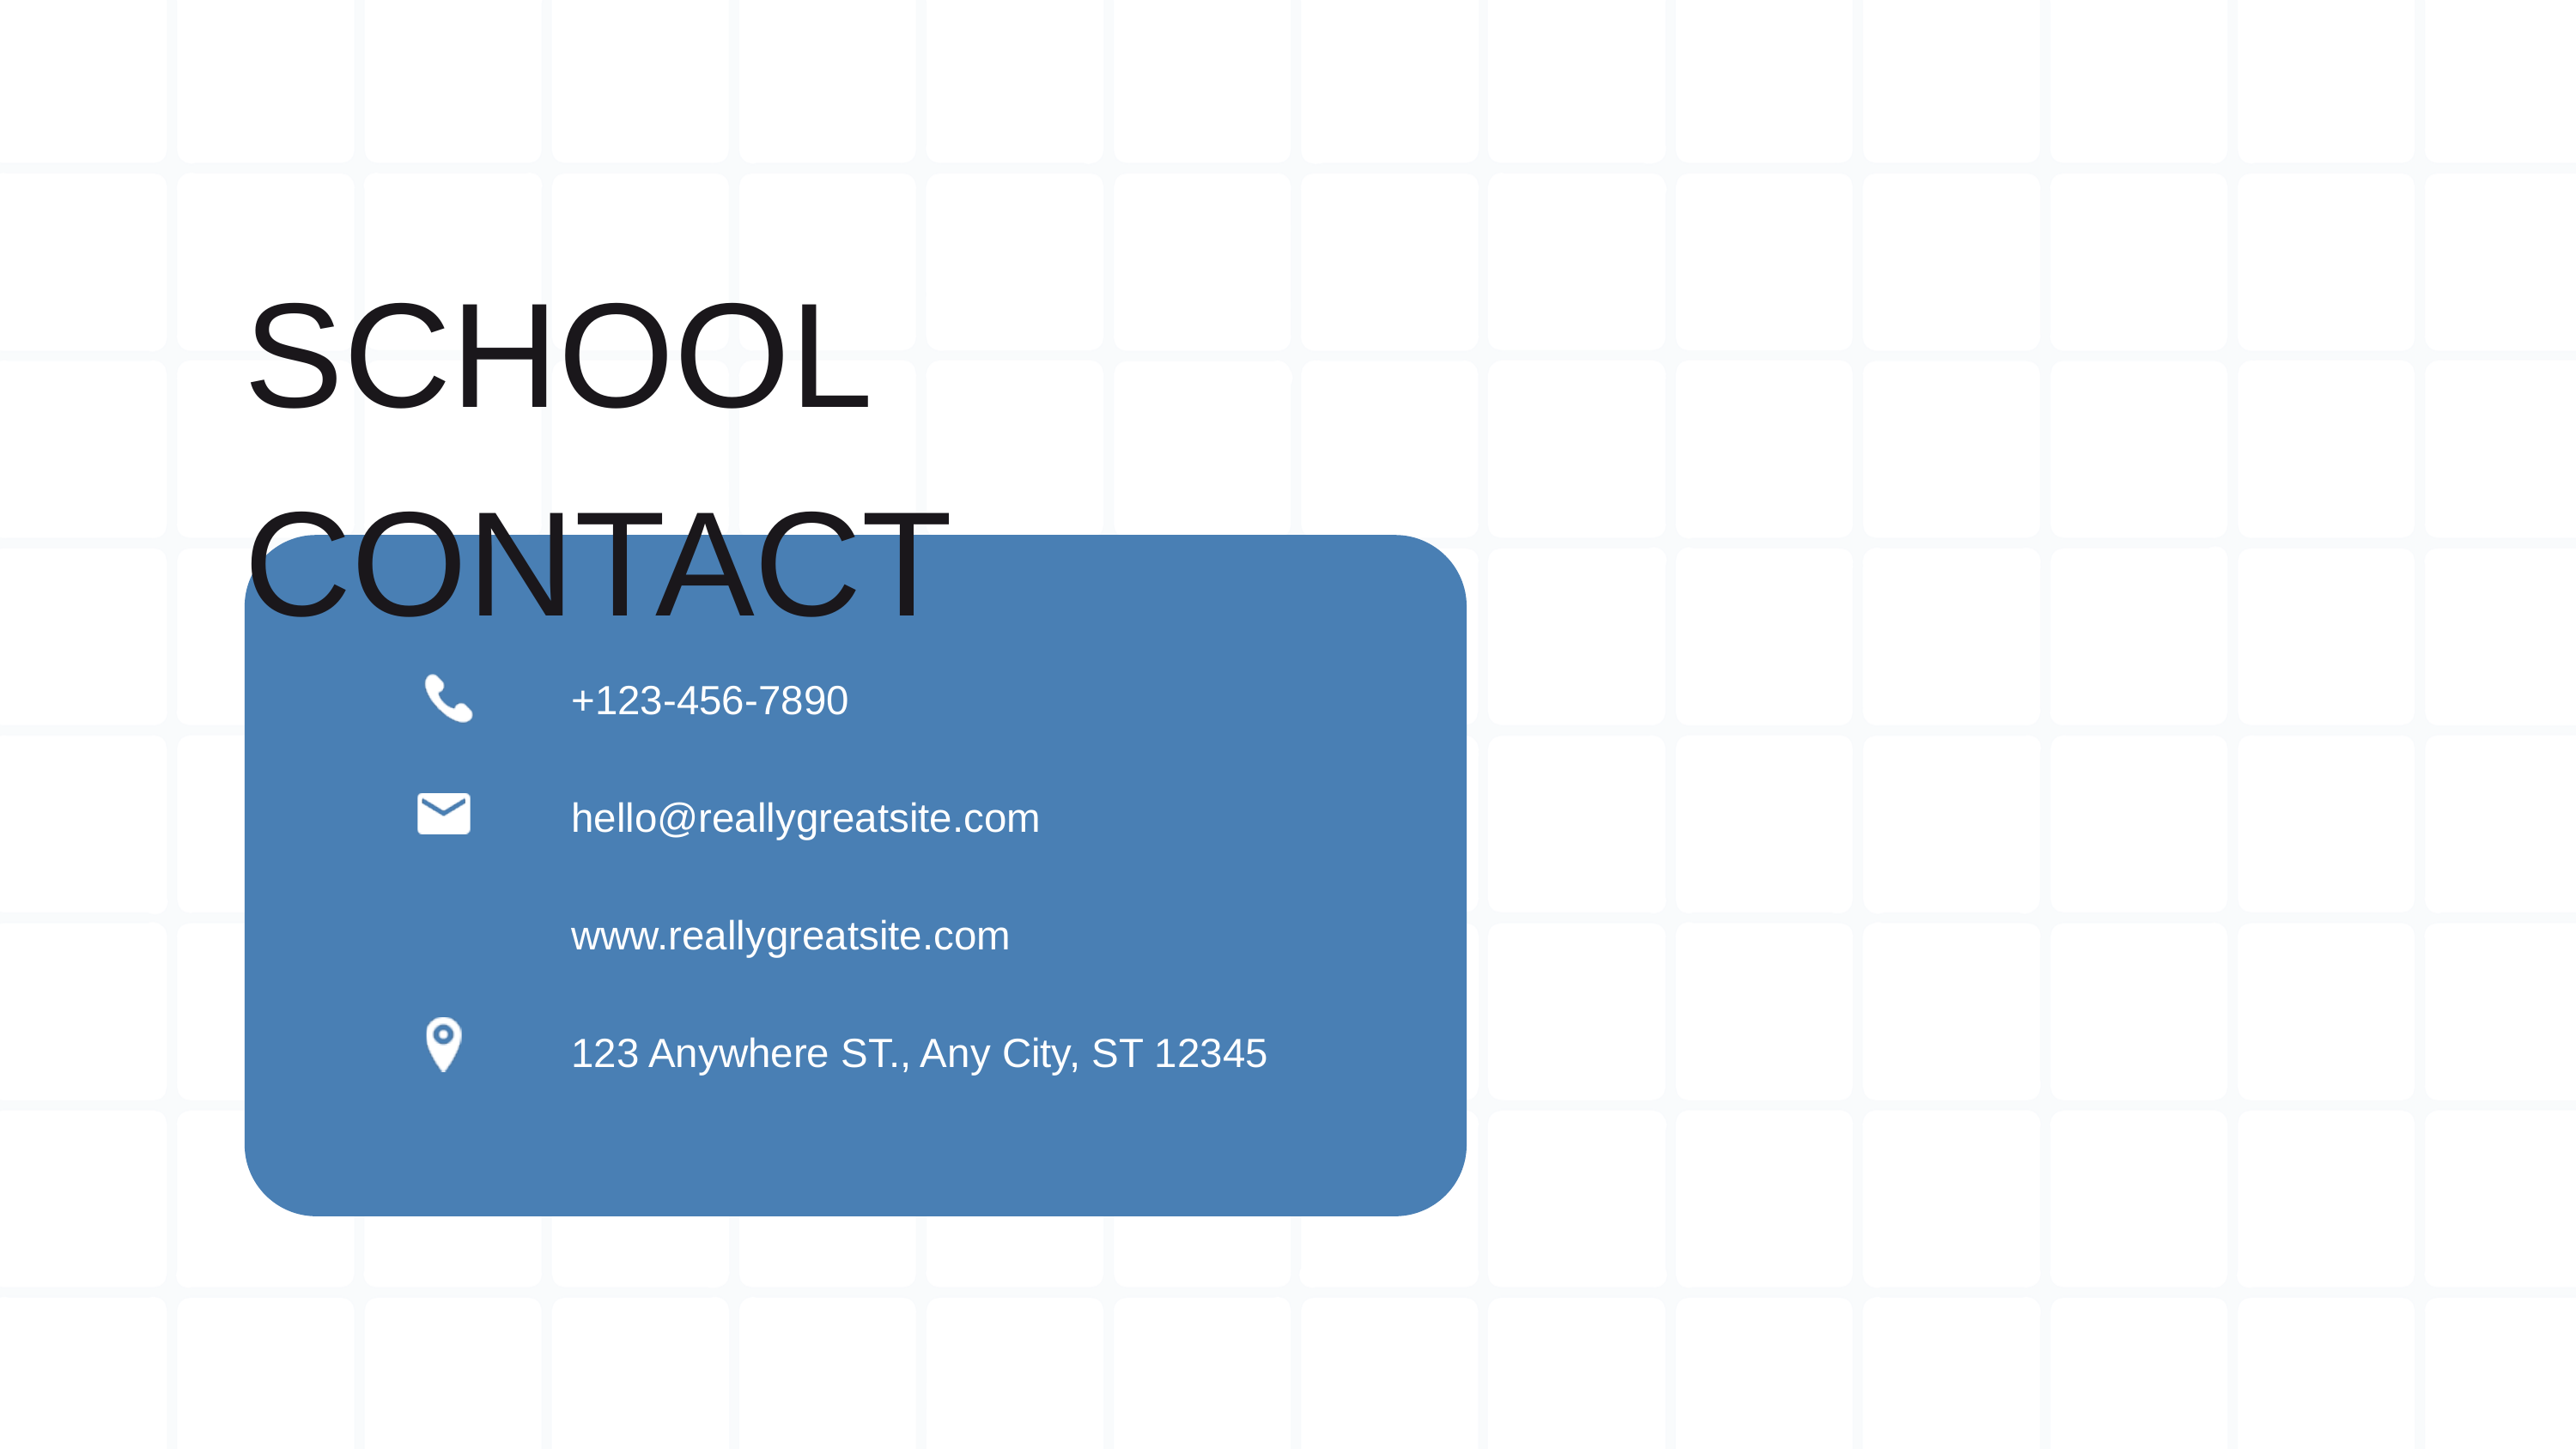

SCHOOL CONTACT

+123-456-7890

hello@reallygreatsite.com

www.reallygreatsite.com

123 Anywhere ST., Any City, ST 12345